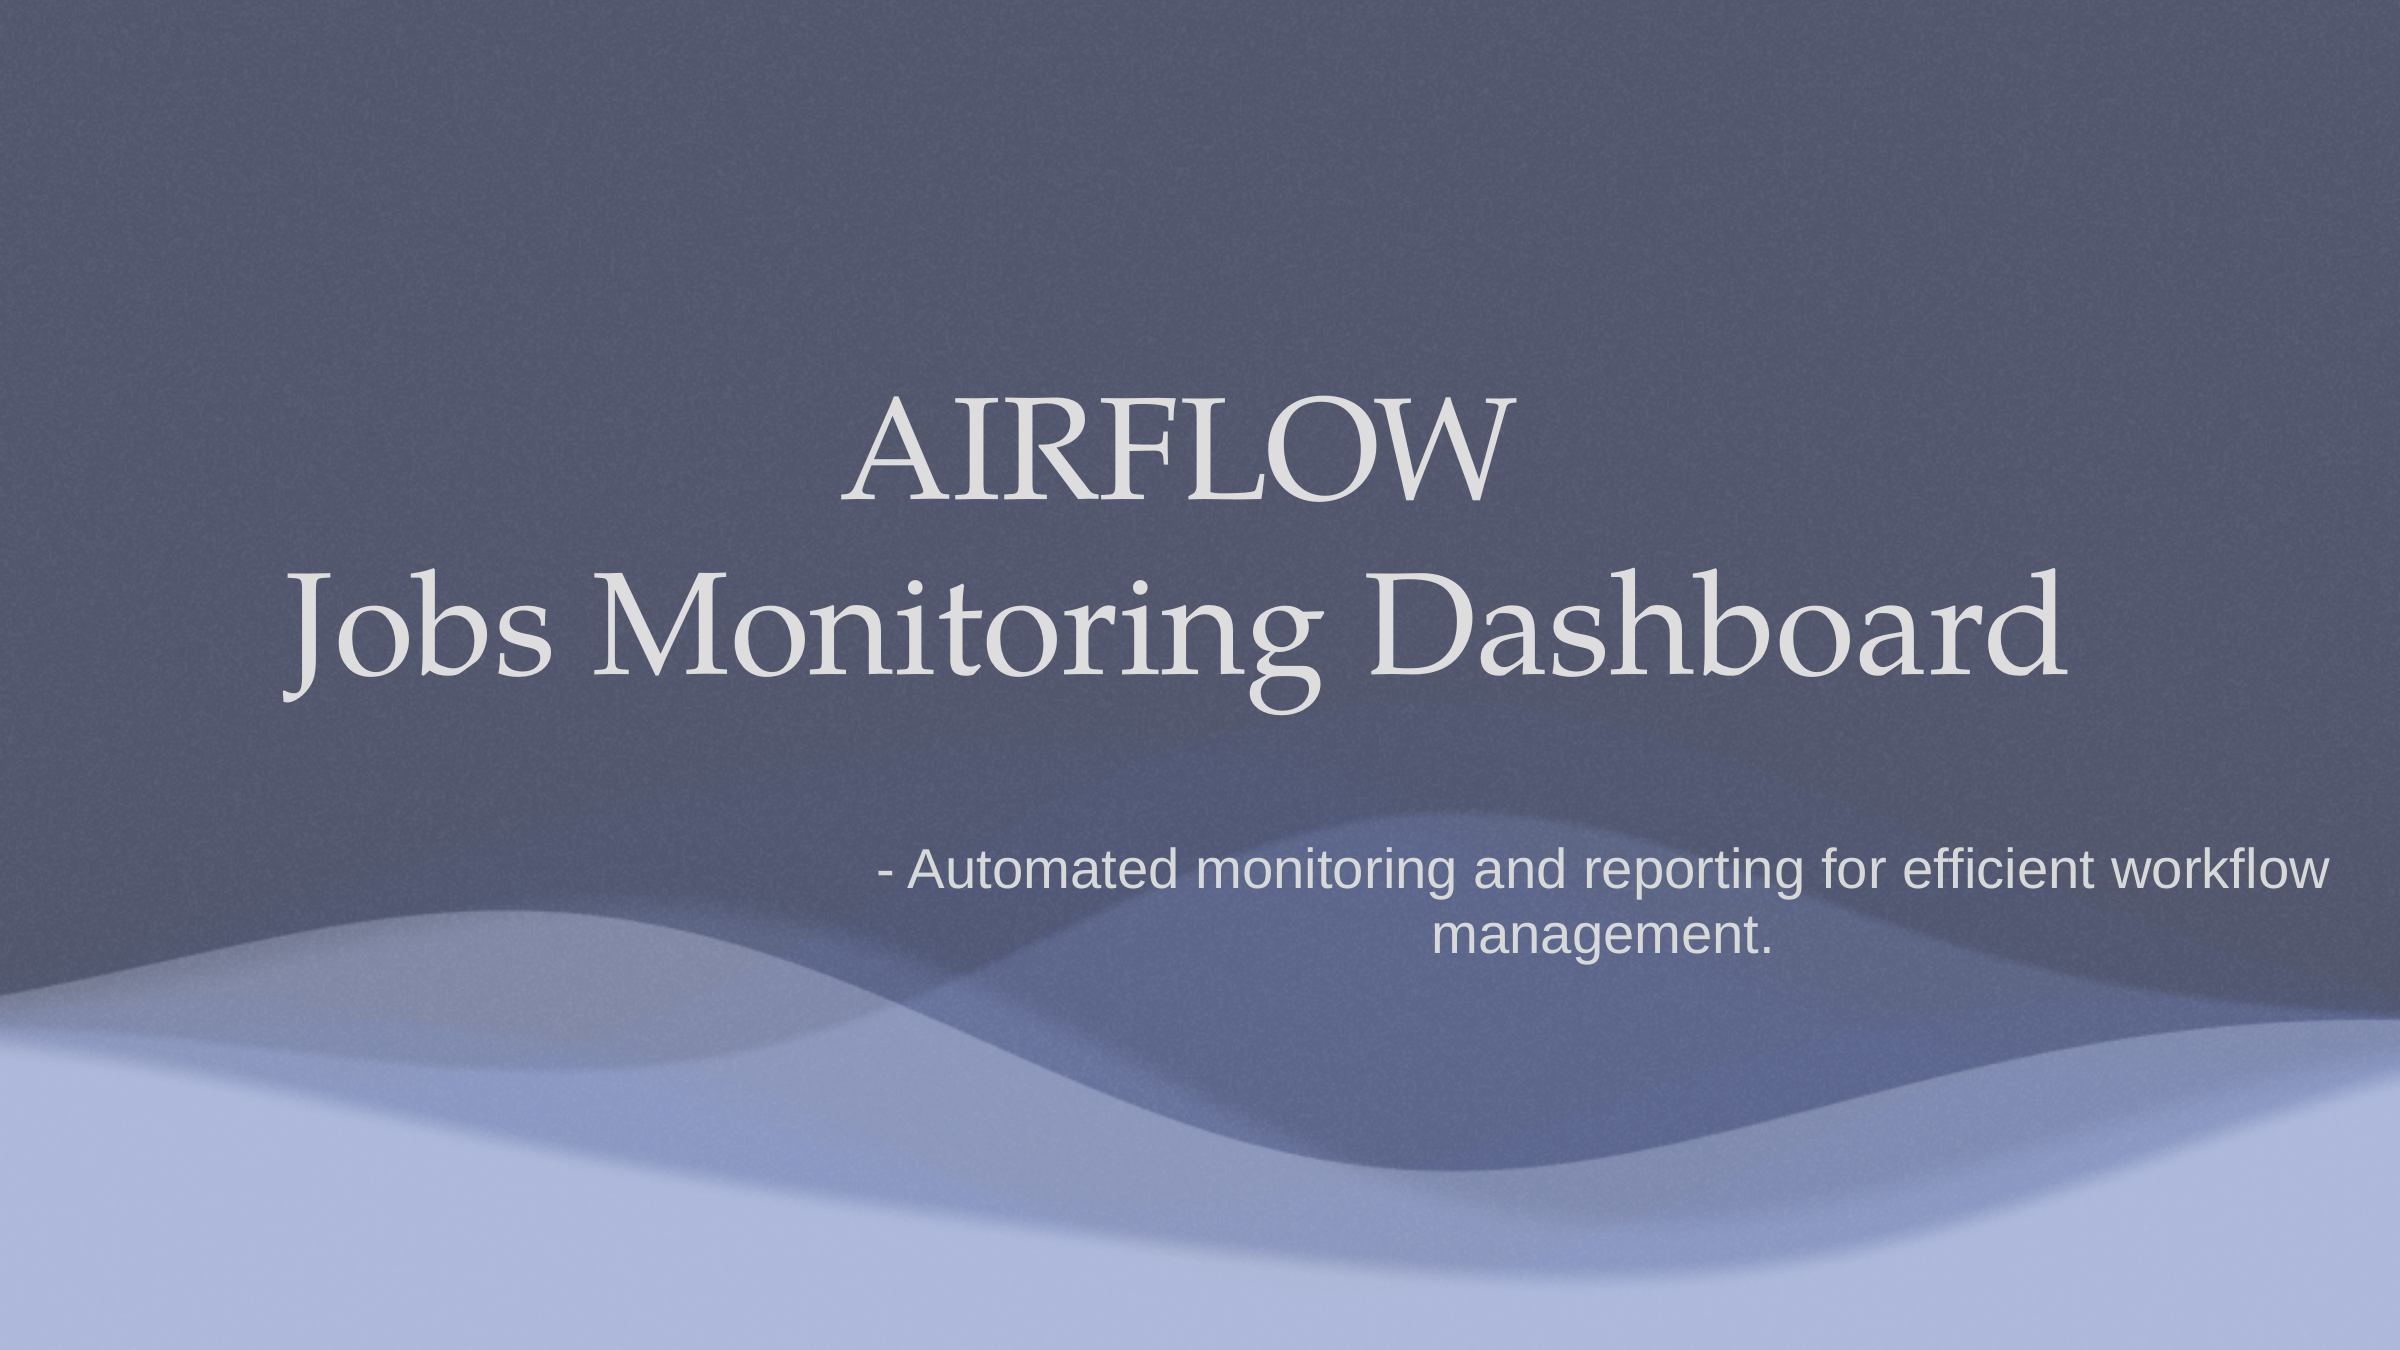

AIRFLOW
Jobs Monitoring Dashboard
- Automated monitoring and reporting for efficient workflow management.